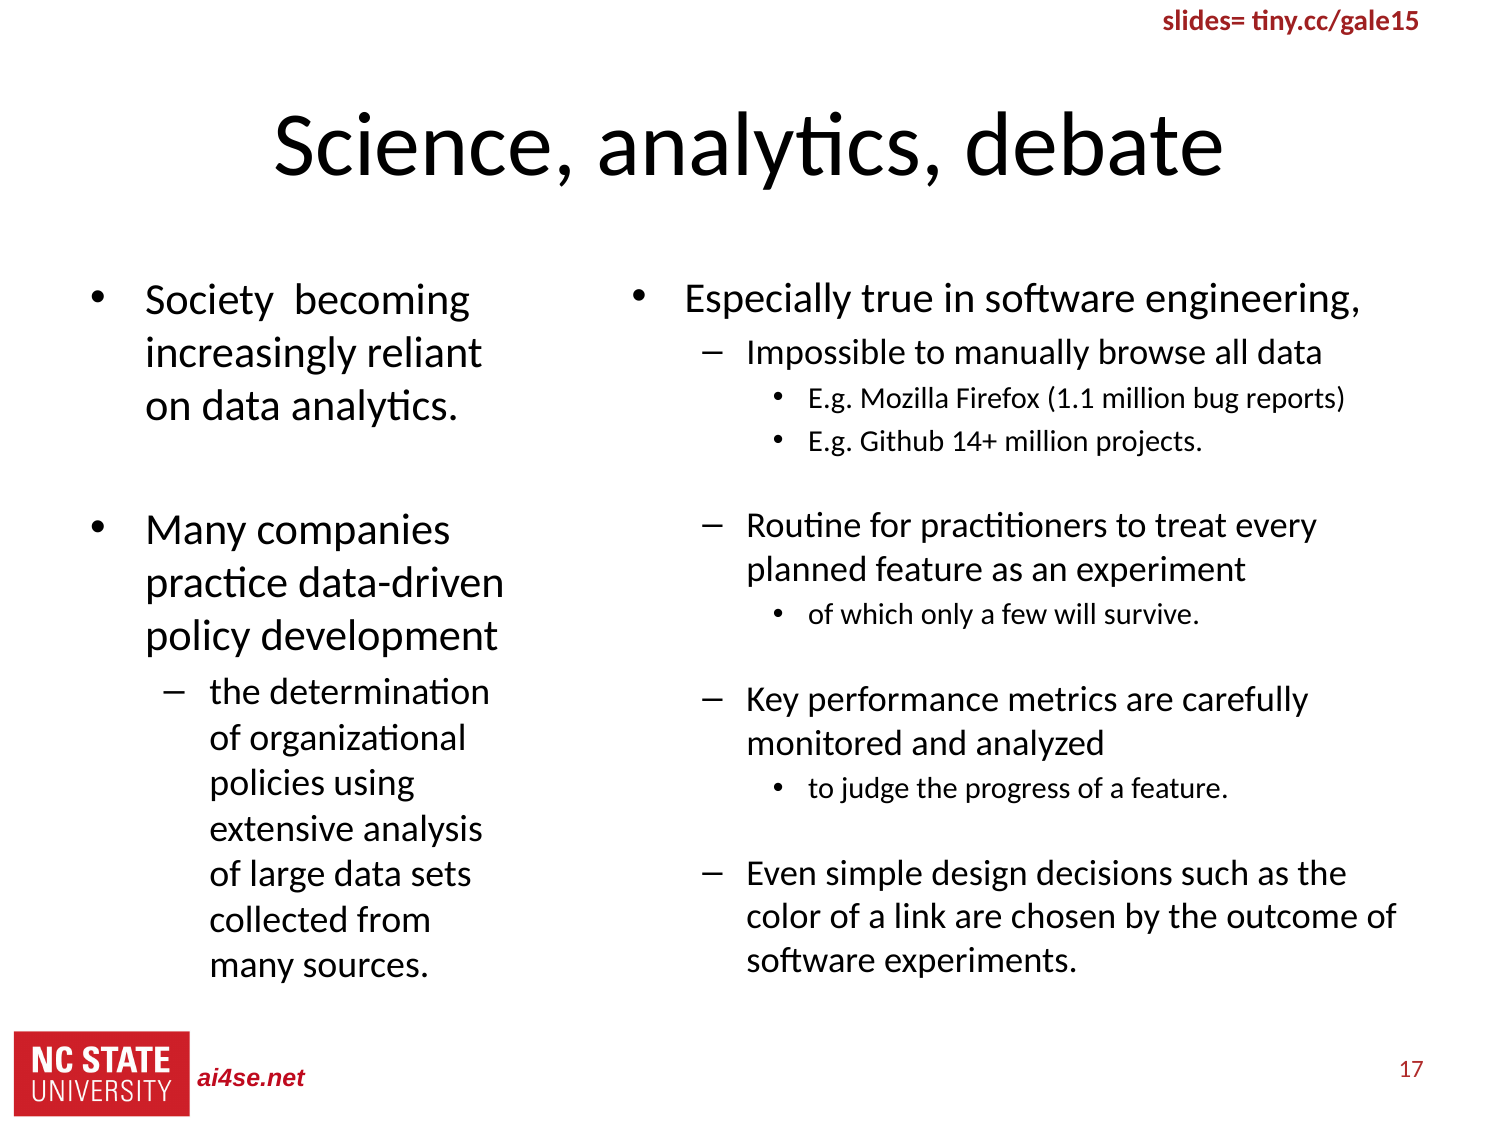

# Science, analytics, debate
Society  becoming increasingly reliant on data analytics.

Many companies practice data-driven policy development
the determination of organizational policies using extensive analysis of large data sets collected from many sources.

Especially true in software engineering,
Impossible to manually browse all data
E.g. Mozilla Firefox (1.1 million bug reports)
E.g. Github 14+ million projects.
Routine for practitioners to treat every planned feature as an experiment
of which only a few will survive.
Key performance metrics are carefully monitored and analyzed
to judge the progress of a feature.
Even simple design decisions such as the color of a link are chosen by the outcome of software experiments.